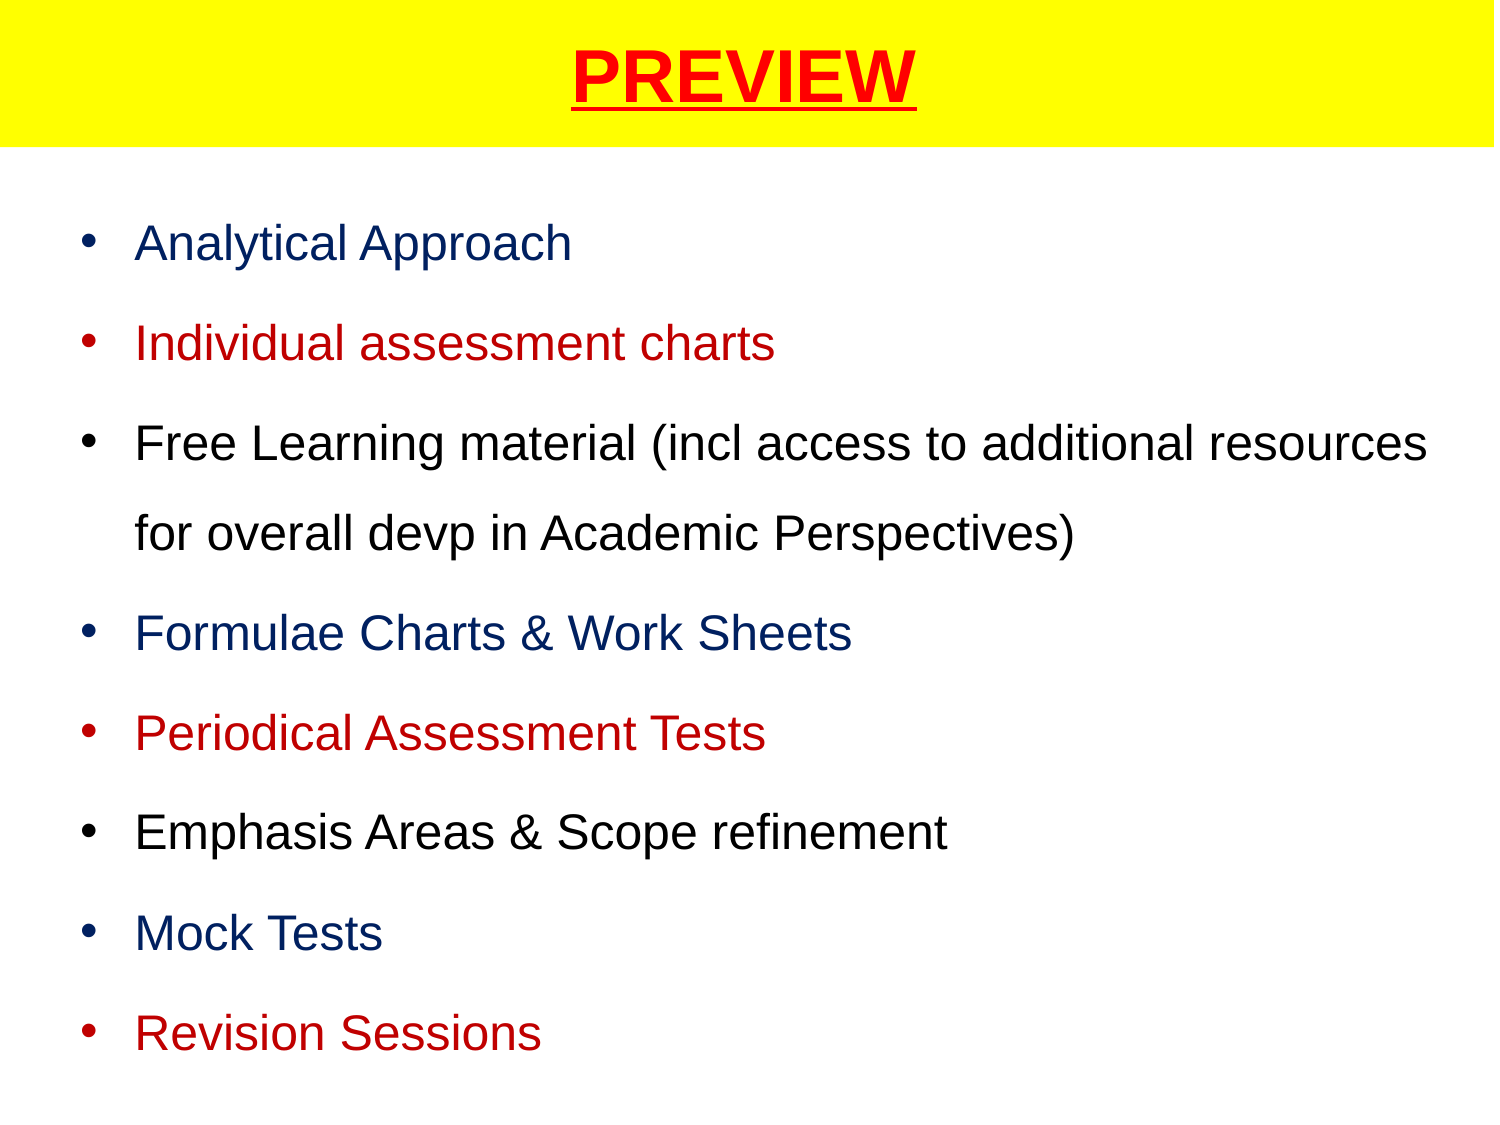

# PREVIEW
Analytical Approach
Individual assessment charts
Free Learning material (incl access to additional resources for overall devp in Academic Perspectives)
Formulae Charts & Work Sheets
Periodical Assessment Tests
Emphasis Areas & Scope refinement
Mock Tests
Revision Sessions